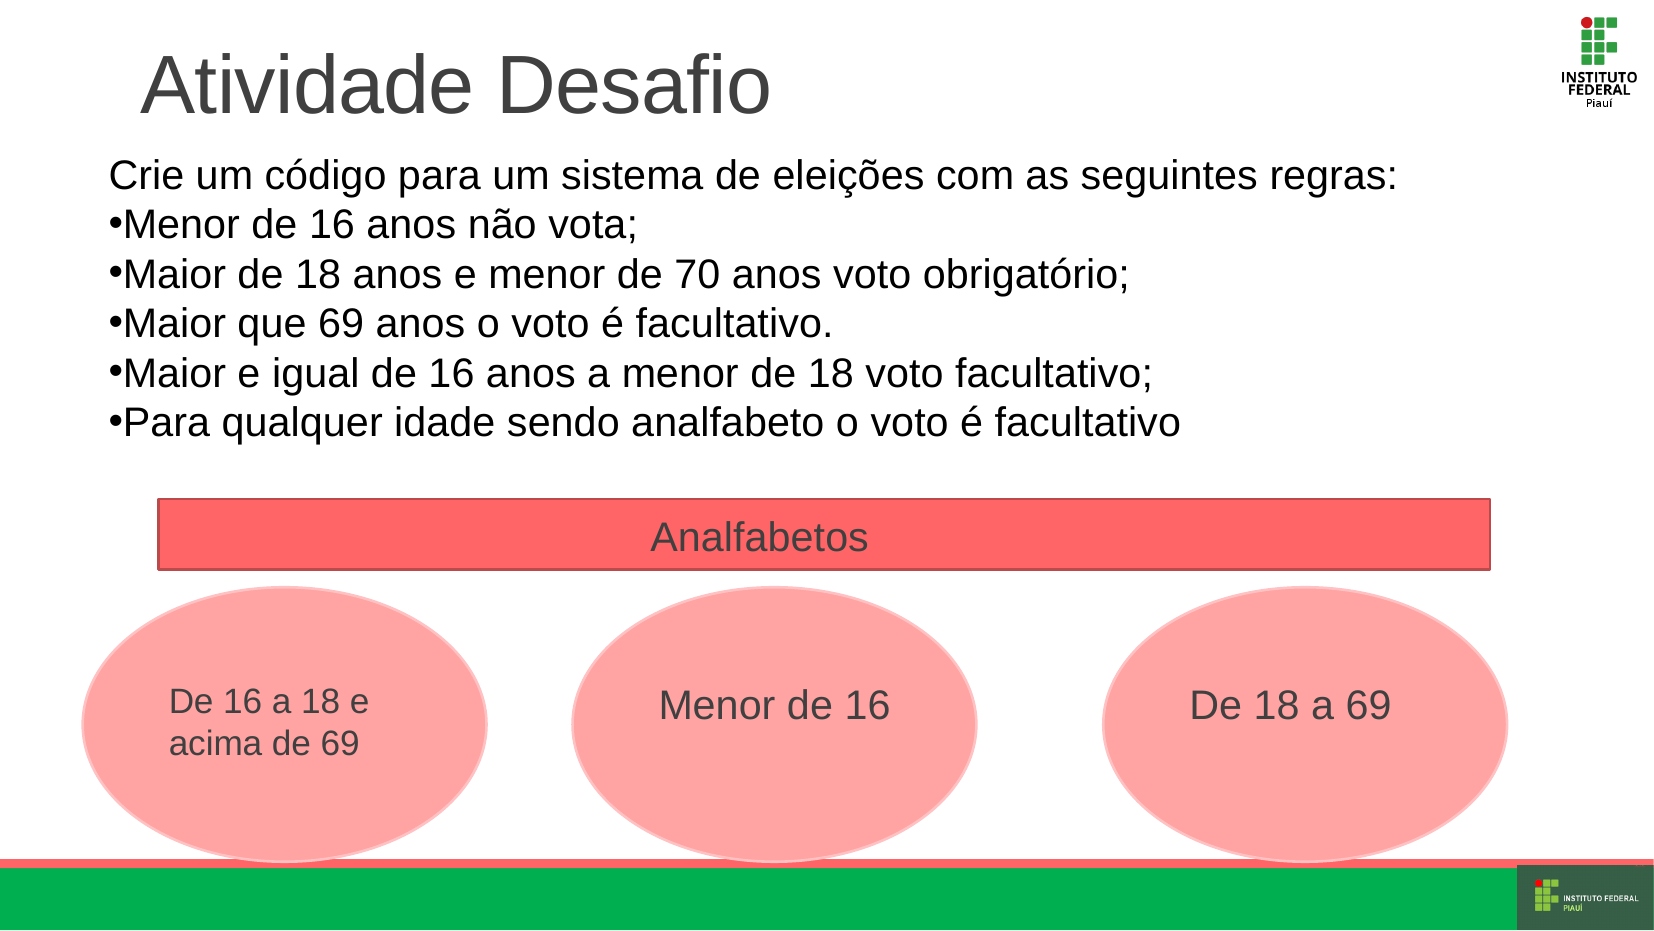

# Atividade Desafio
Crie um código para um sistema de eleições com as seguintes regras:
Menor de 16 anos não vota;
Maior de 18 anos e menor de 70 anos voto obrigatório;
Maior que 69 anos o voto é facultativo.
Maior e igual de 16 anos a menor de 18 voto facultativo;
Para qualquer idade sendo analfabeto o voto é facultativo

Analfabetos

De 16 a 18 e acima de 69
Menor de 16
De 18 a 69